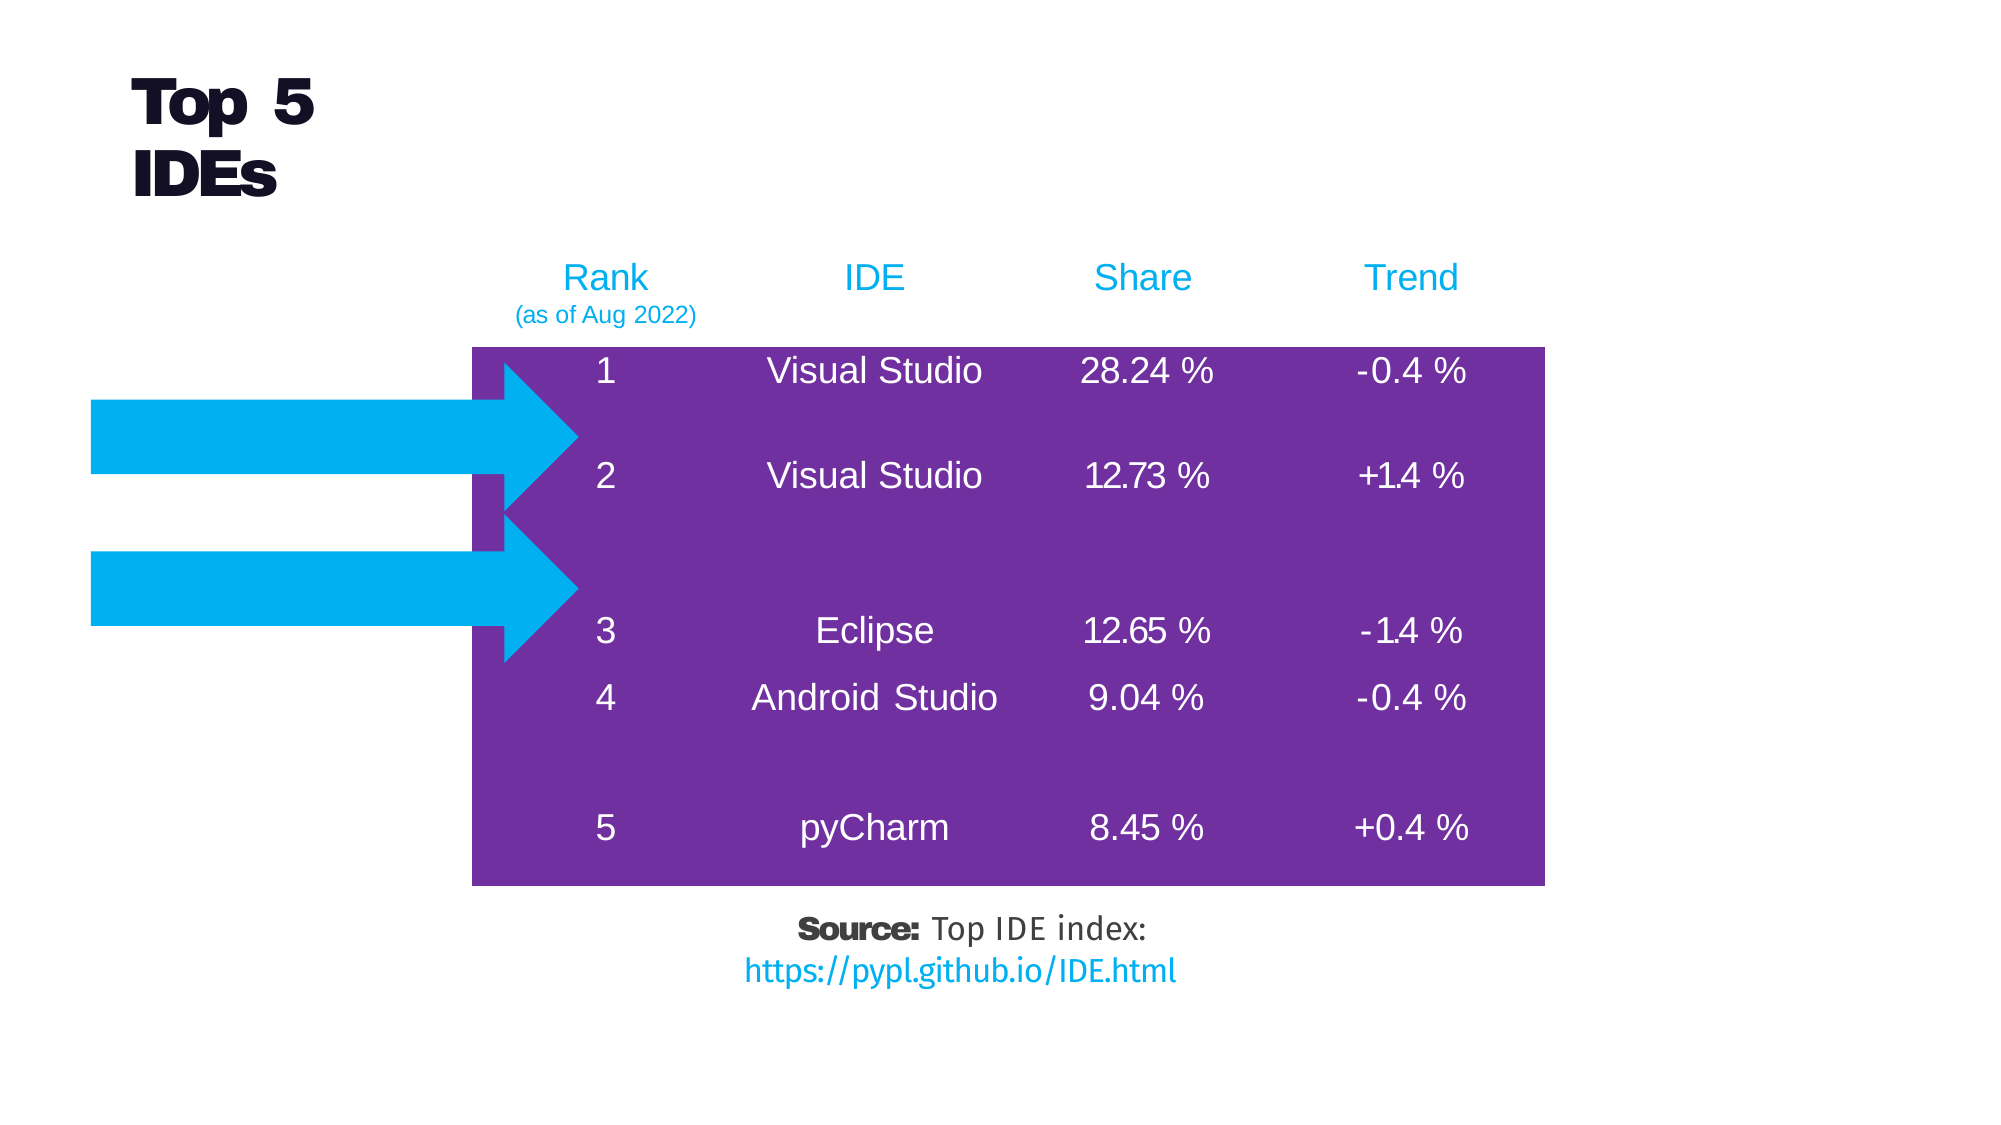

| Top 5 IDEs |  |  |  |  |
| --- | --- | --- | --- | --- |
|  | Rank (as of Aug 2022) | IDE | Share | Trend |
|  | 1 | Visual Studio | 28.24 % | -0.4 % |
|  | 2 | Visual Studio | 12.73 % | +1.4 % |
|  | 3 | Eclipse | 12.65 % | -1.4 % |
|  | 4 | Android Studio | 9.04 % | -0.4 % |
|  | 5 | pyCharm | 8.45 % | +0.4 % |

Code
Source: Top IDE index: https://pypl.github.io/IDE.html
5